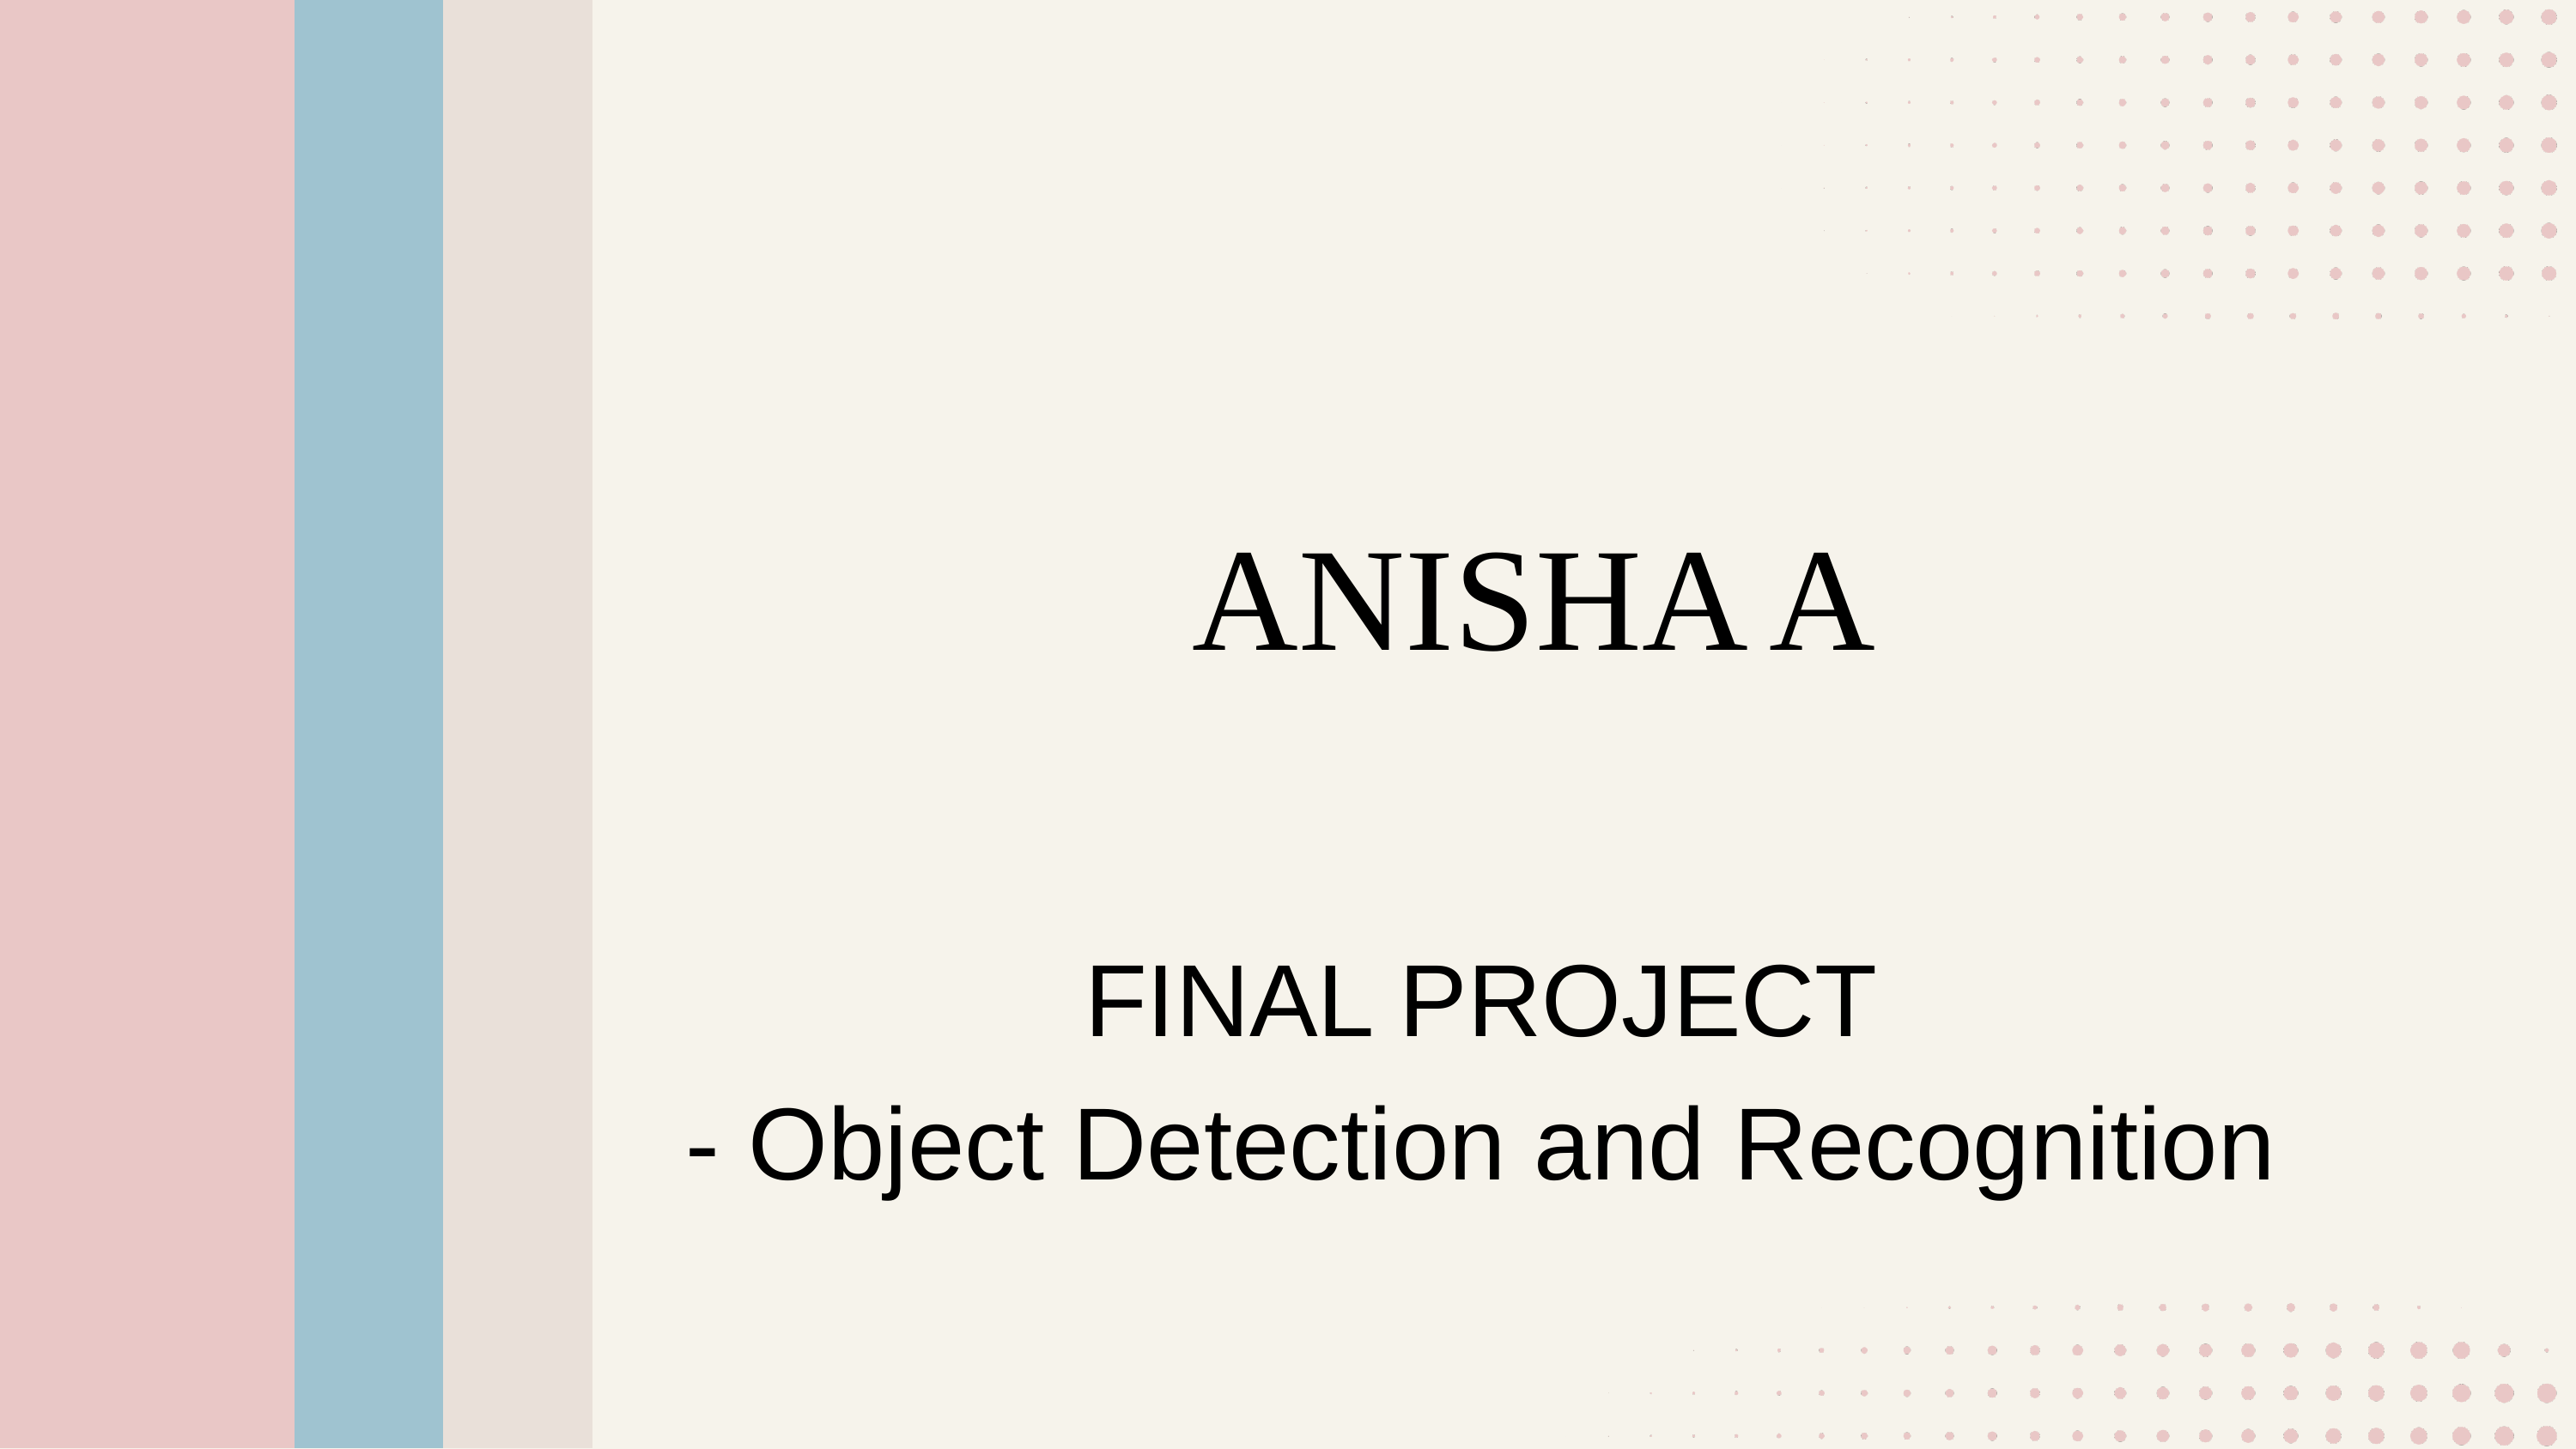

ANISHA A
FINAL PROJECT
- Object Detection and Recognition